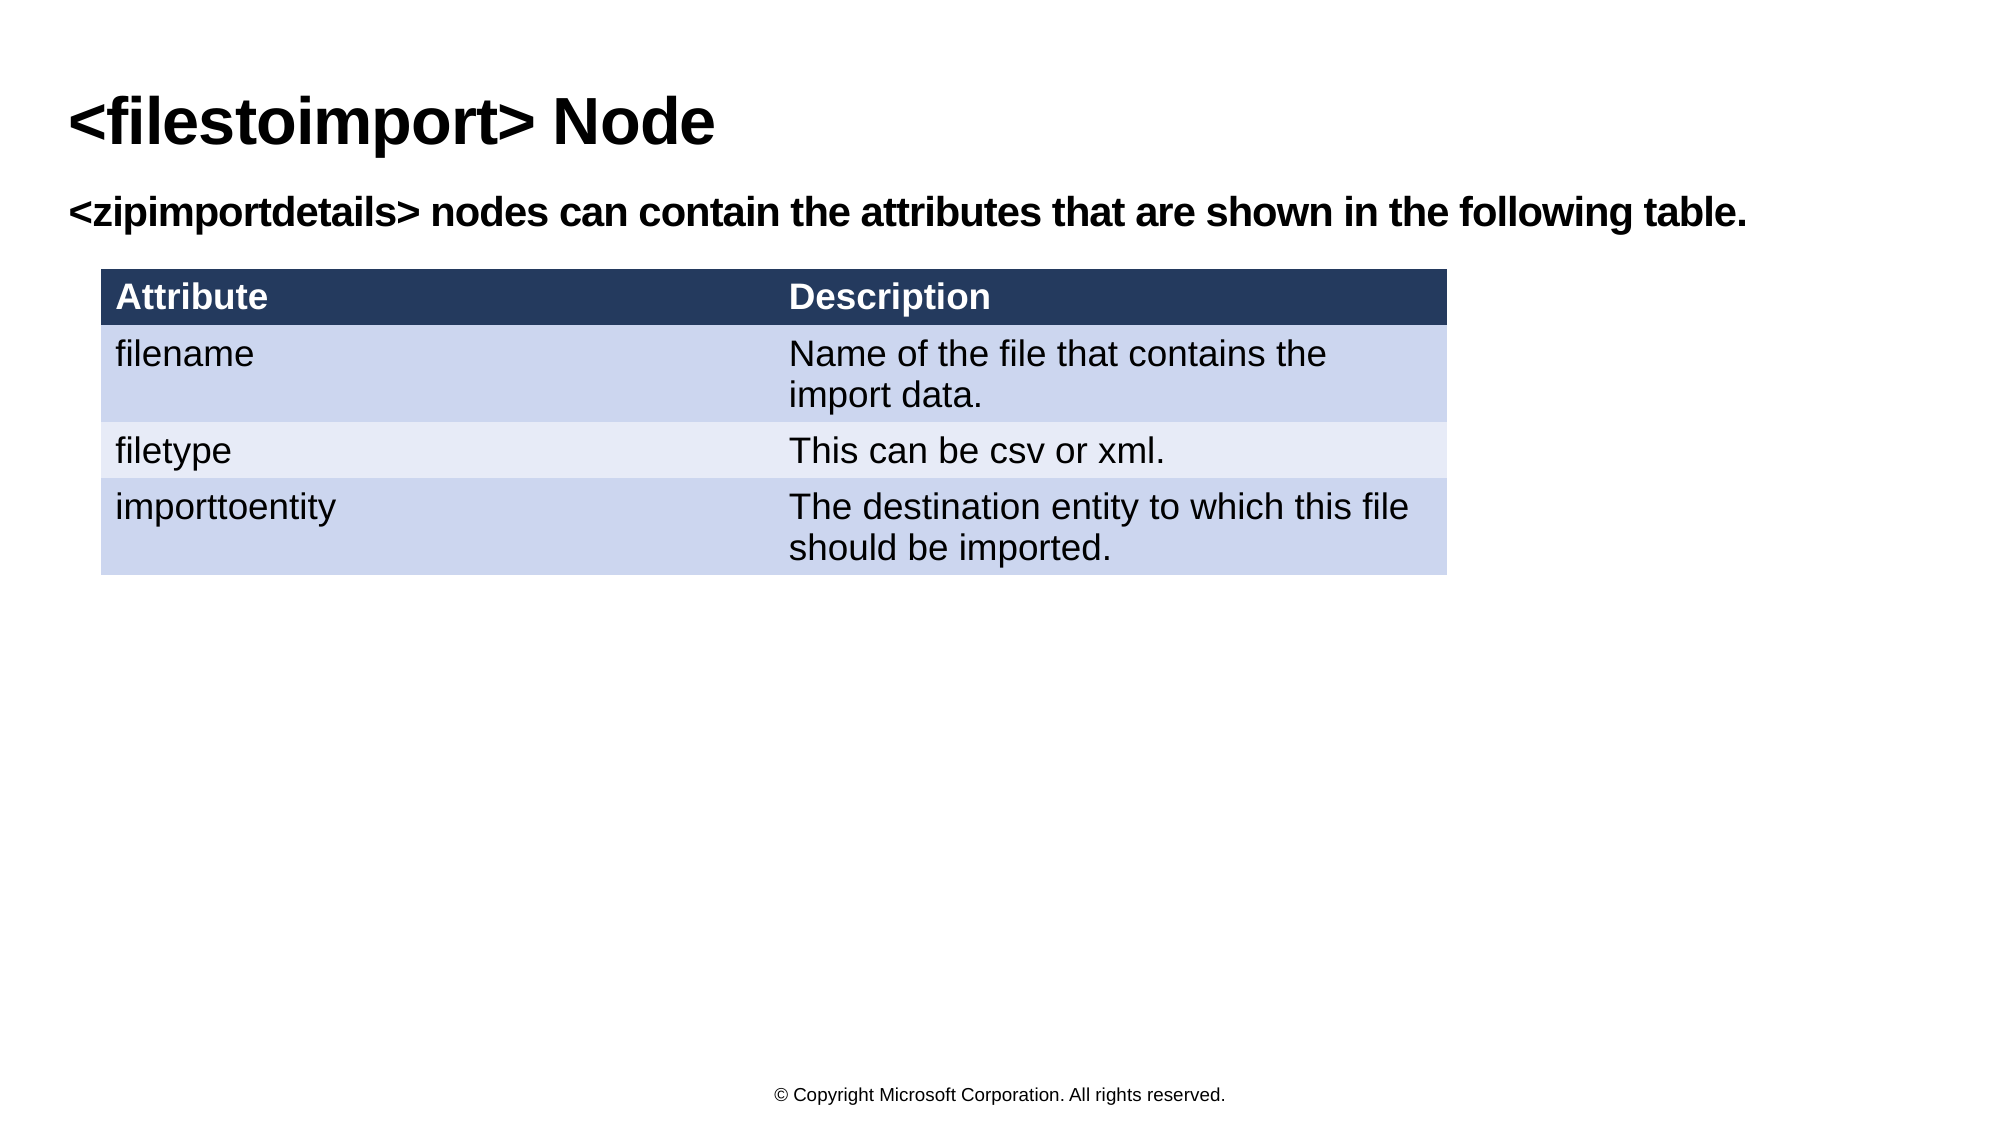

# <filestoimport> Node
<zipimportdetails> nodes can contain the attributes that are shown in the following table.
| Attribute | Description |
| --- | --- |
| filename | Name of the file that contains the import data. |
| filetype | This can be csv or xml. |
| importtoentity | The destination entity to which this file should be imported. |